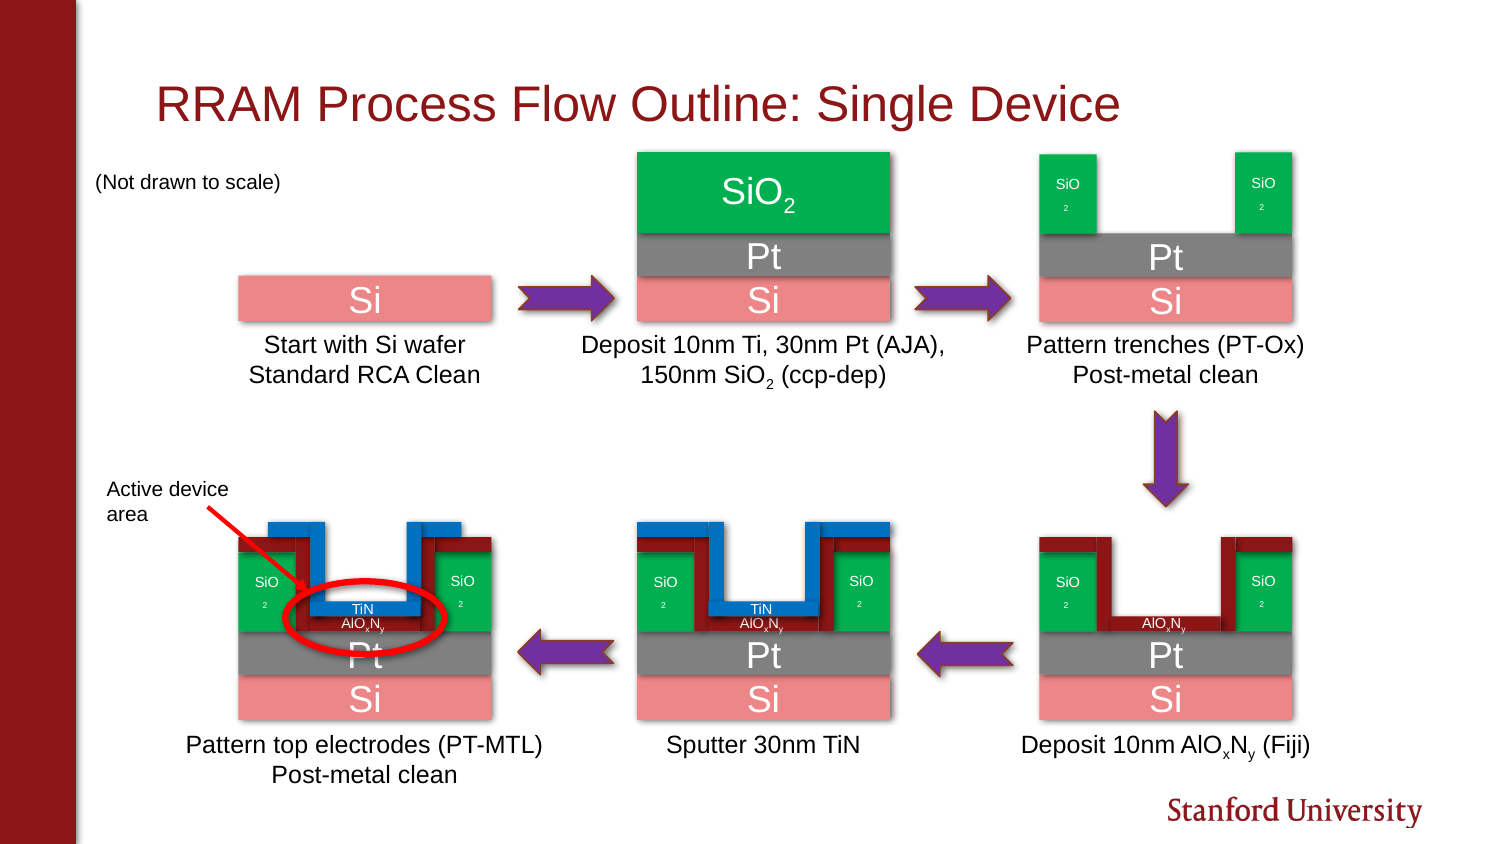

# RRAM Process Flow Outline: Single Device
SiO2
SiO2
SiO2
(Not drawn to scale)
Pt
Pt

Si
Si
Si
Start with Si wafer
Standard RCA Clean
Deposit 10nm Ti, 30nm Pt (AJA),
150nm SiO2 (ccp-dep)
Pattern trenches (PT-Ox)
Post-metal clean

Active device area

TiN

TiN

AlOxNy

AlOxNy

AlOxNy
SiO2
SiO2
SiO2
SiO2
SiO2
SiO2

Pt
Pt

Pt
Si
Si
Si
Pattern top electrodes (PT-MTL)
Post-metal clean
Sputter 30nm TiN
Deposit 10nm AlOxNy (Fiji)